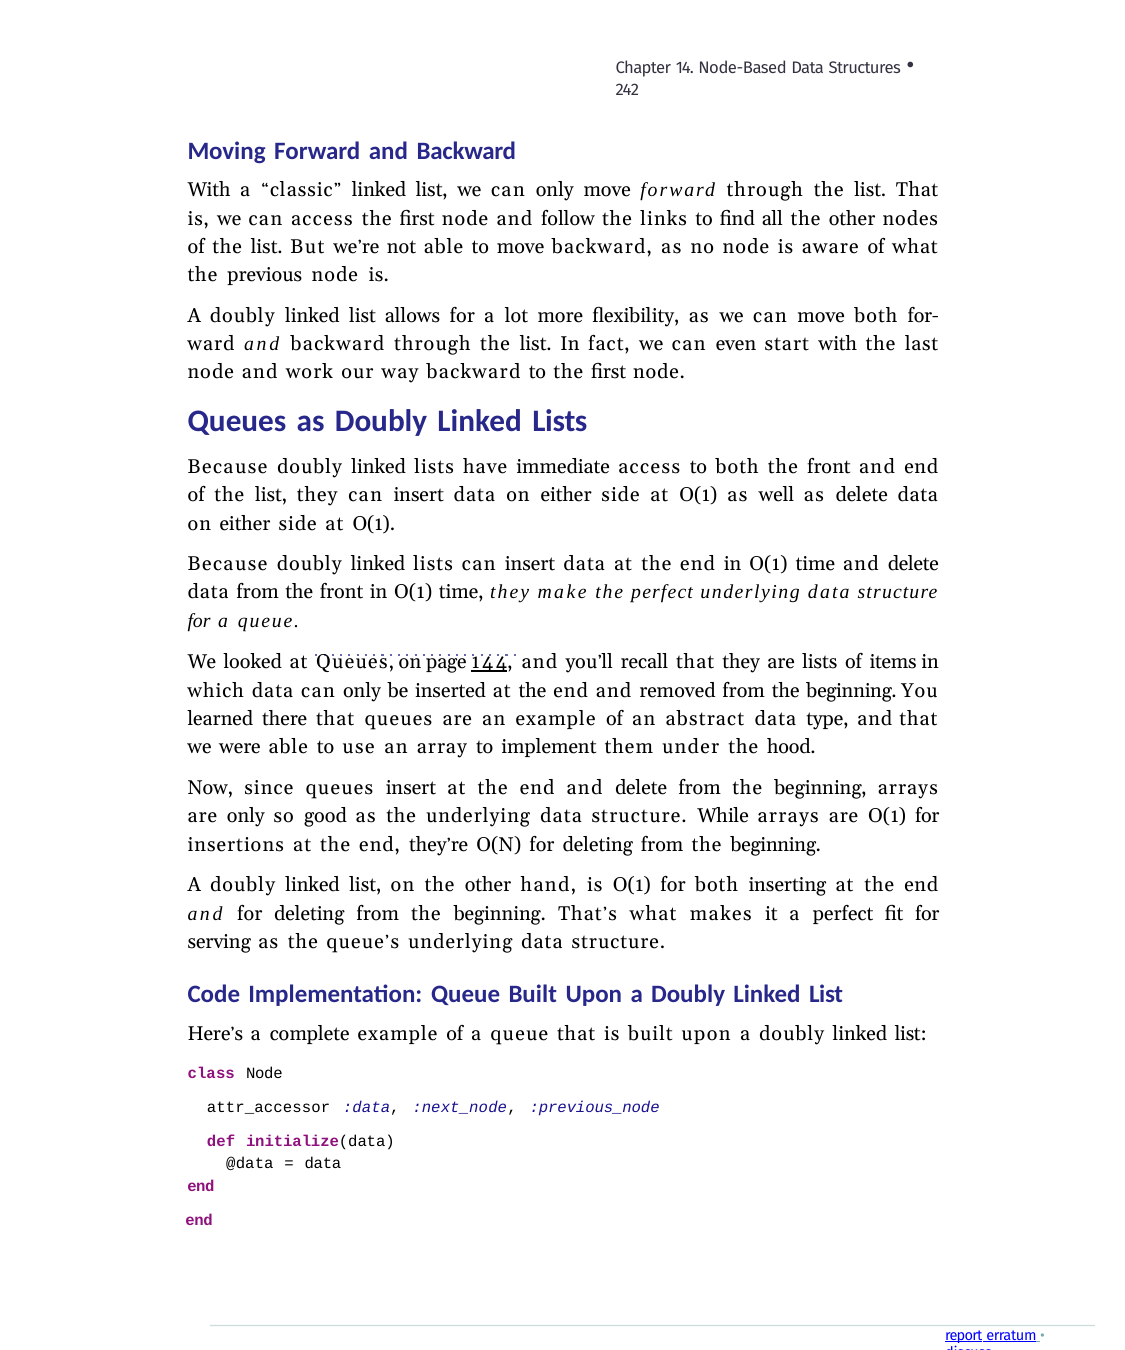

Chapter 14. Node-Based Data Structures • 242

Moving Forward and Backward
With a “classic” linked list, we can only move forward through the list. That is, we can access the first node and follow the links to find all the other nodes of the list. But we’re not able to move backward, as no node is aware of what the previous node is.
A doubly linked list allows for a lot more flexibility, as we can move both for- ward and backward through the list. In fact, we can even start with the last node and work our way backward to the first node.
Queues as Doubly Linked Lists
Because doubly linked lists have immediate access to both the front and end of the list, they can insert data on either side at O(1) as well as delete data on either side at O(1).
Because doubly linked lists can insert data at the end in O(1) time and delete data from the front in O(1) time, they make the perfect underlying data structure for a queue.
We looked at Queues, on page 144, and you’ll recall that they are lists of items in which data can only be inserted at the end and removed from the beginning. You learned there that queues are an example of an abstract data type, and that we were able to use an array to implement them under the hood.
Now, since queues insert at the end and delete from the beginning, arrays are only so good as the underlying data structure. While arrays are O(1) for insertions at the end, they’re O(N) for deleting from the beginning.
A doubly linked list, on the other hand, is O(1) for both inserting at the end and for deleting from the beginning. That’s what makes it a perfect fit for serving as the queue’s underlying data structure.

Code Implementation: Queue Built Upon a Doubly Linked List
Here’s a complete example of a queue that is built upon a doubly linked list:
class Node
attr_accessor :data, :next_node, :previous_node
def initialize(data) @data = data
end
end

report erratum • discuss